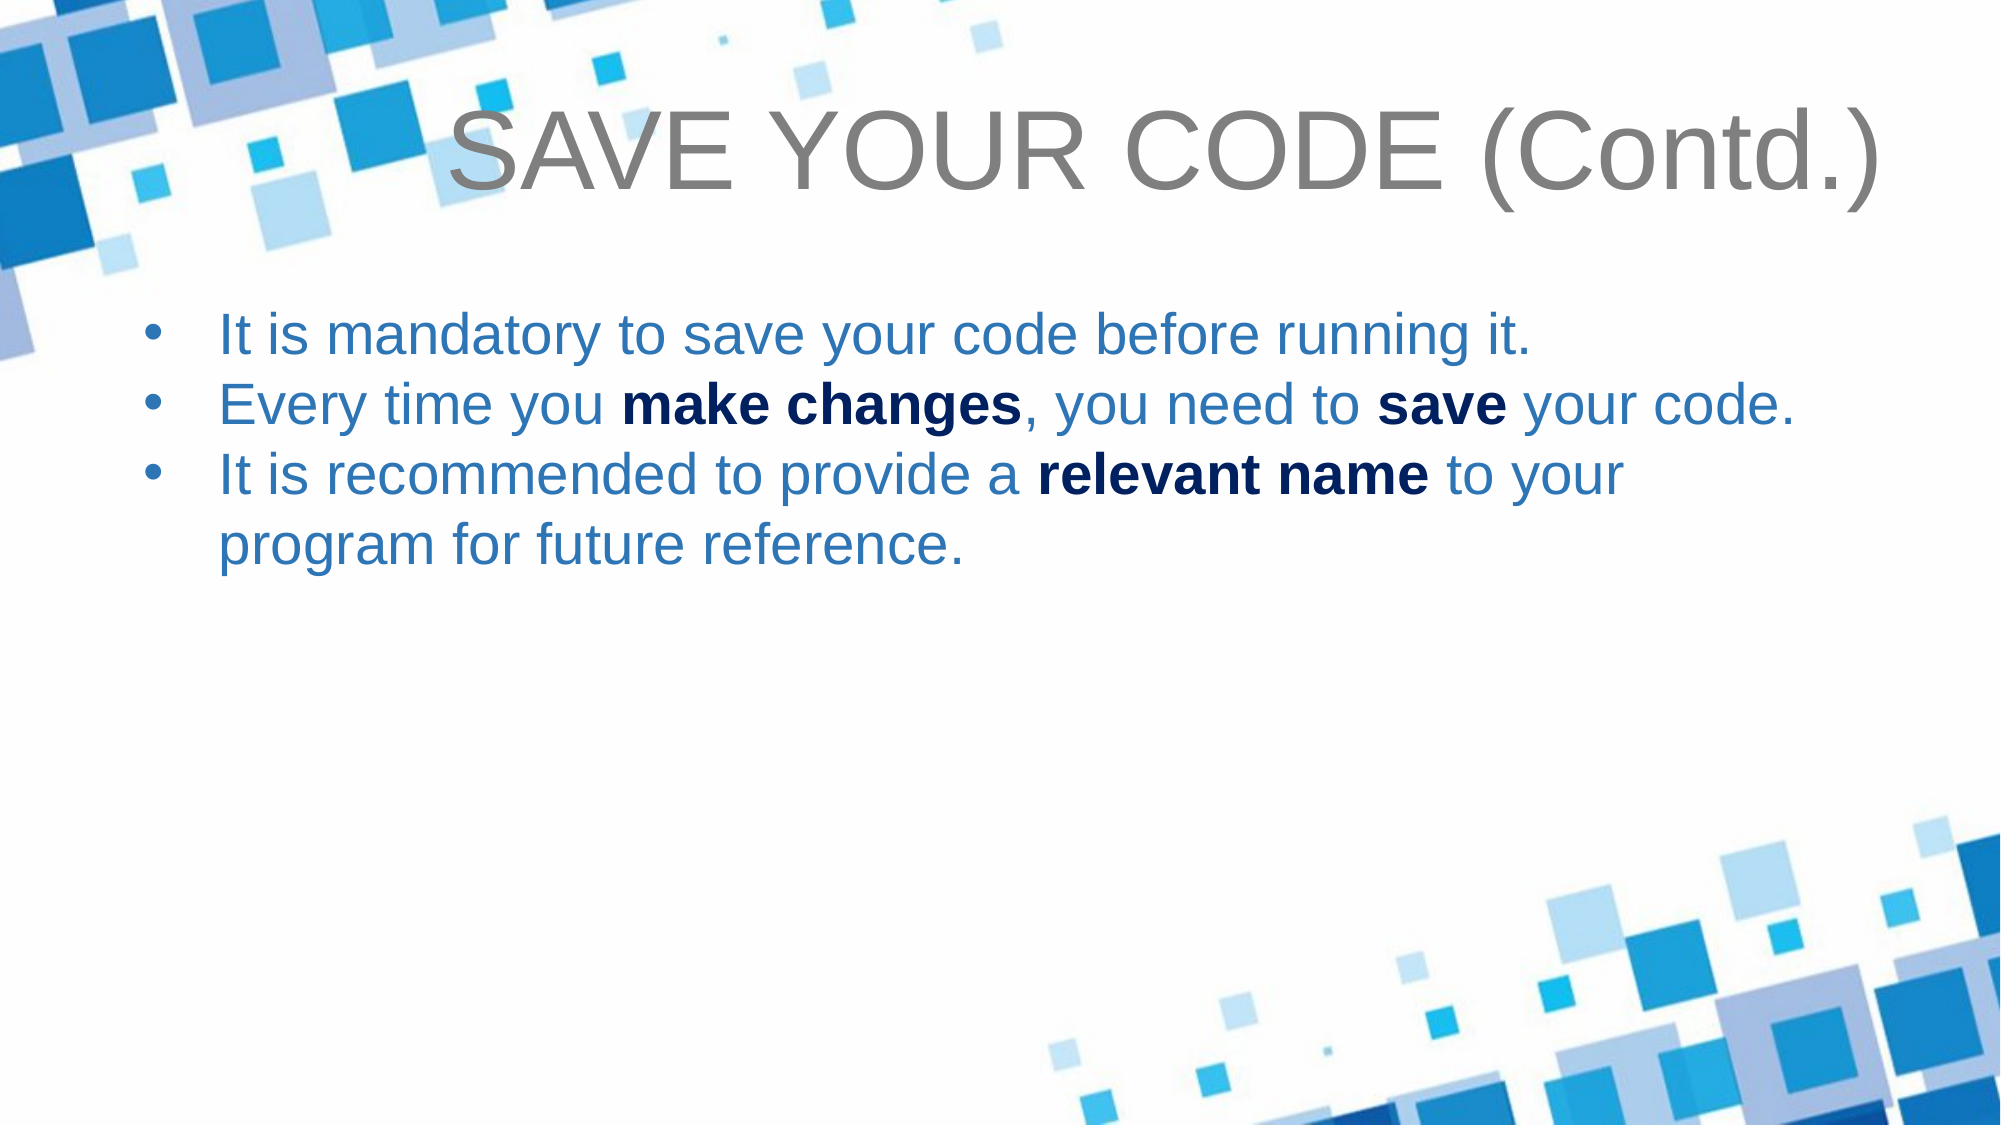

SAVE YOUR CODE (Contd.)
It is mandatory to save your code before running it.
Every time you make changes, you need to save your code.
It is recommended to provide a relevant name to your program for future reference.